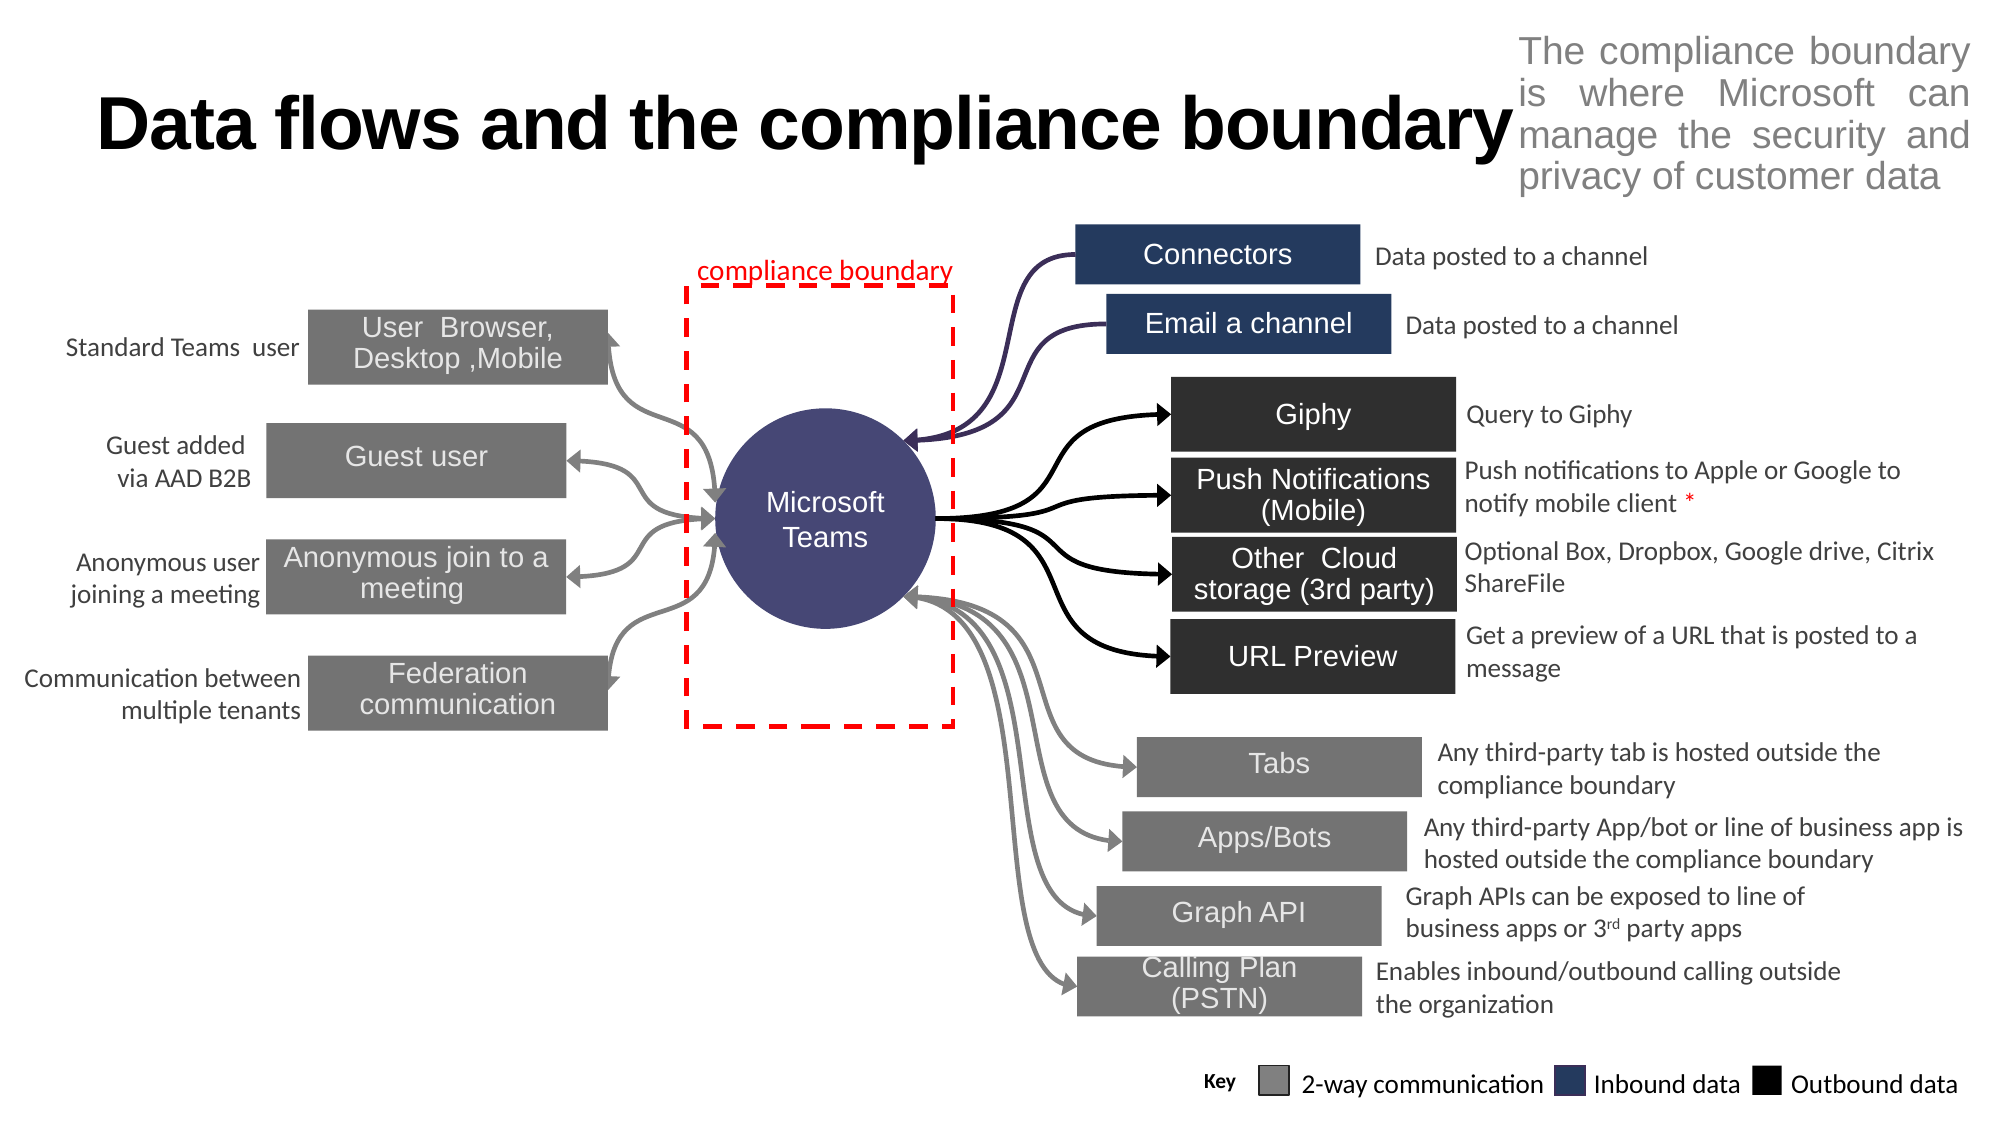

The compliance boundary is where Microsoft can manage the security and privacy of customer data
# Data flows and the compliance boundary
Connectors
Data posted to a channel
compliance boundary

Email a channel
Data posted to a channel
User  Browser, Desktop ,Mobile
Standard Teams  user
Giphy
Query to Giphy
Microsoft Teams
Guest added
via AAD B2B
Guest user
Push notifications to Apple or Google to notify mobile client *
Push Notifications (Mobile)
Optional Box, Dropbox, Google drive, Citrix ShareFile
Anonymous user
 joining a meeting
Anonymous join to a meeting
Other  Cloud storage (3rd party)
Get a preview of a URL that is posted to a message
URL Preview
Communication between multiple tenants
Federation communication
Any third-party tab is hosted outside the compliance boundary
Tabs
Any third-party App/bot or line of business app is hosted outside the compliance boundary
Apps/Bots
Graph APIs can be exposed to line of business apps or 3rd party apps
Graph API
Enables inbound/outbound calling outside the organization
Calling Plan (PSTN)
2-way communication
Inbound data
Outbound data
Key